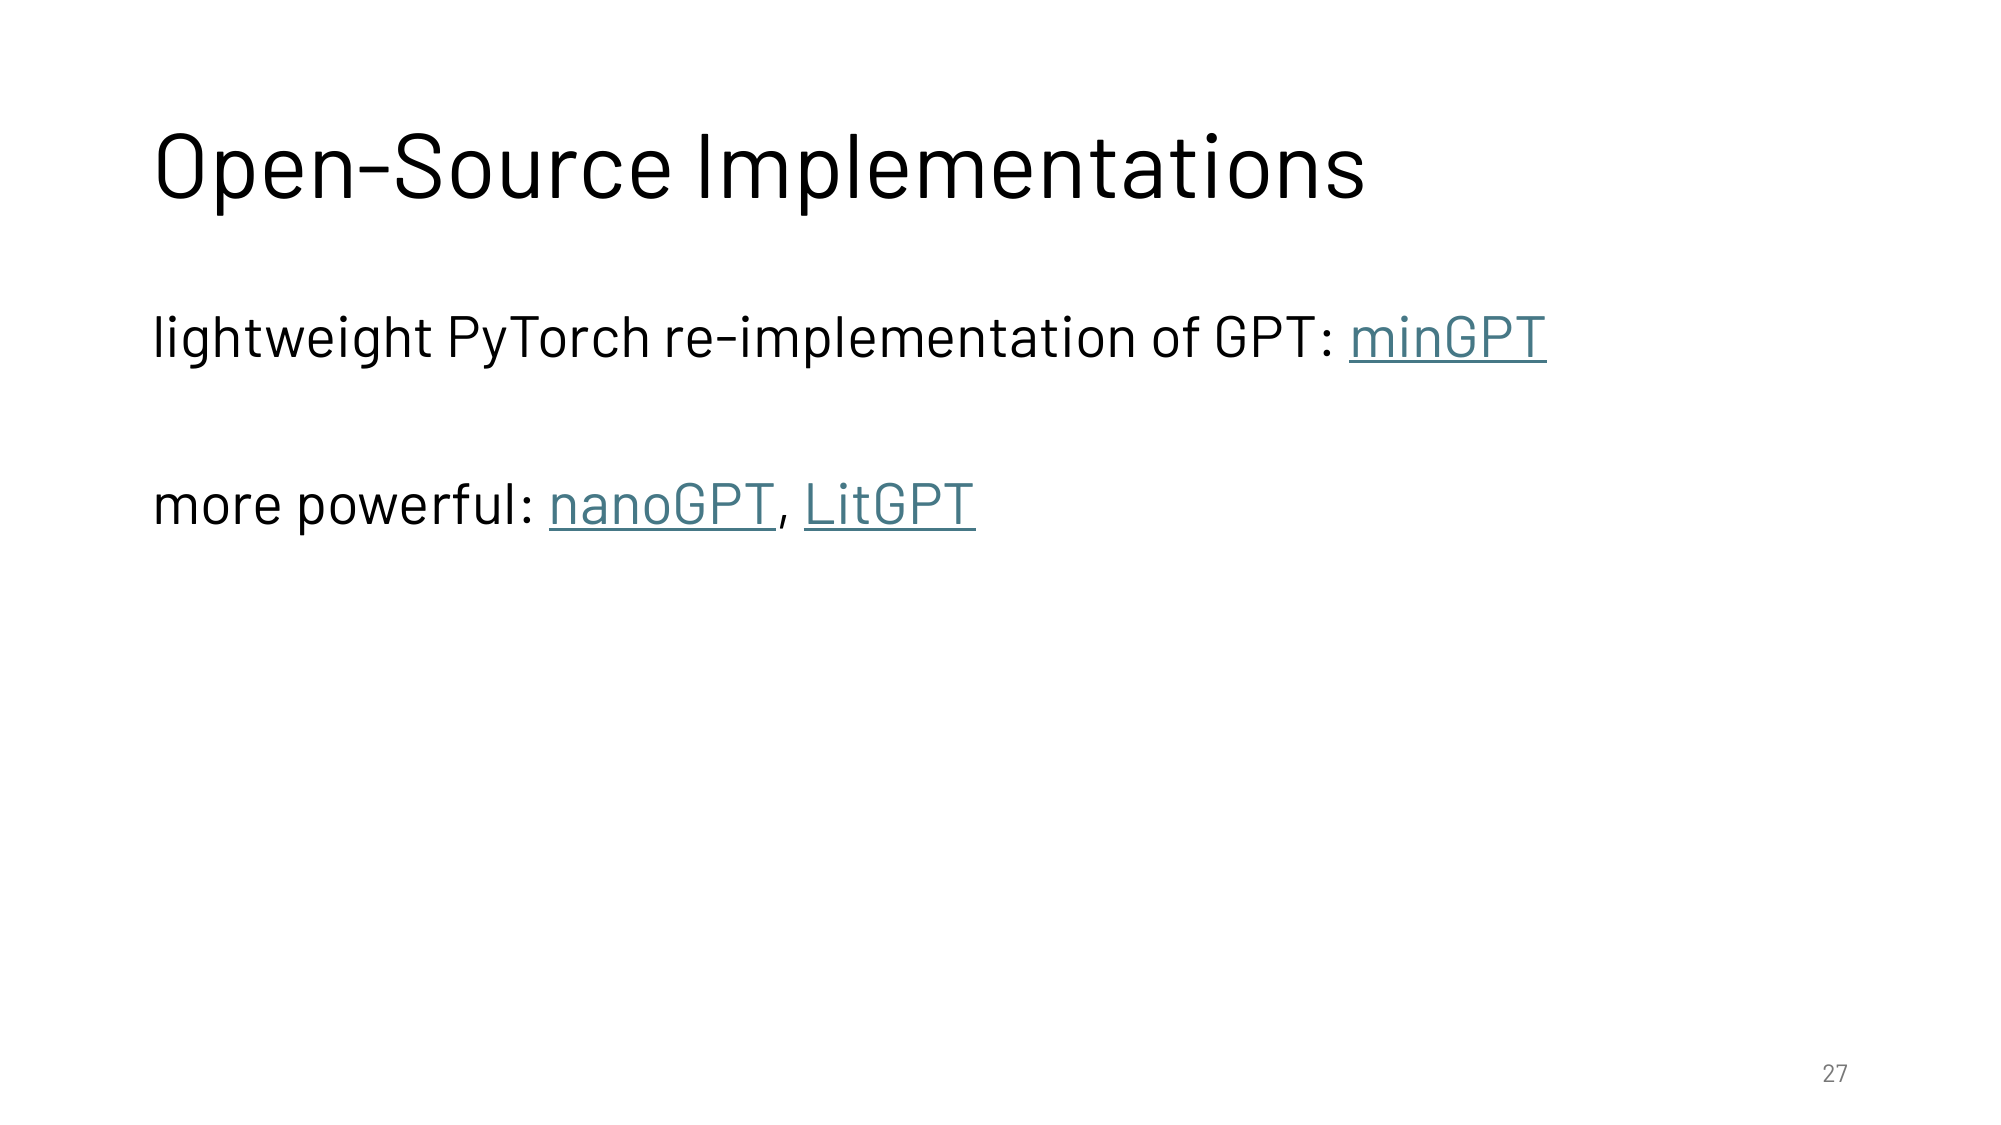

# Open-Source Implementations
lightweight PyTorch re-implementation of GPT: minGPT

more powerful: nanoGPT, LitGPT
27